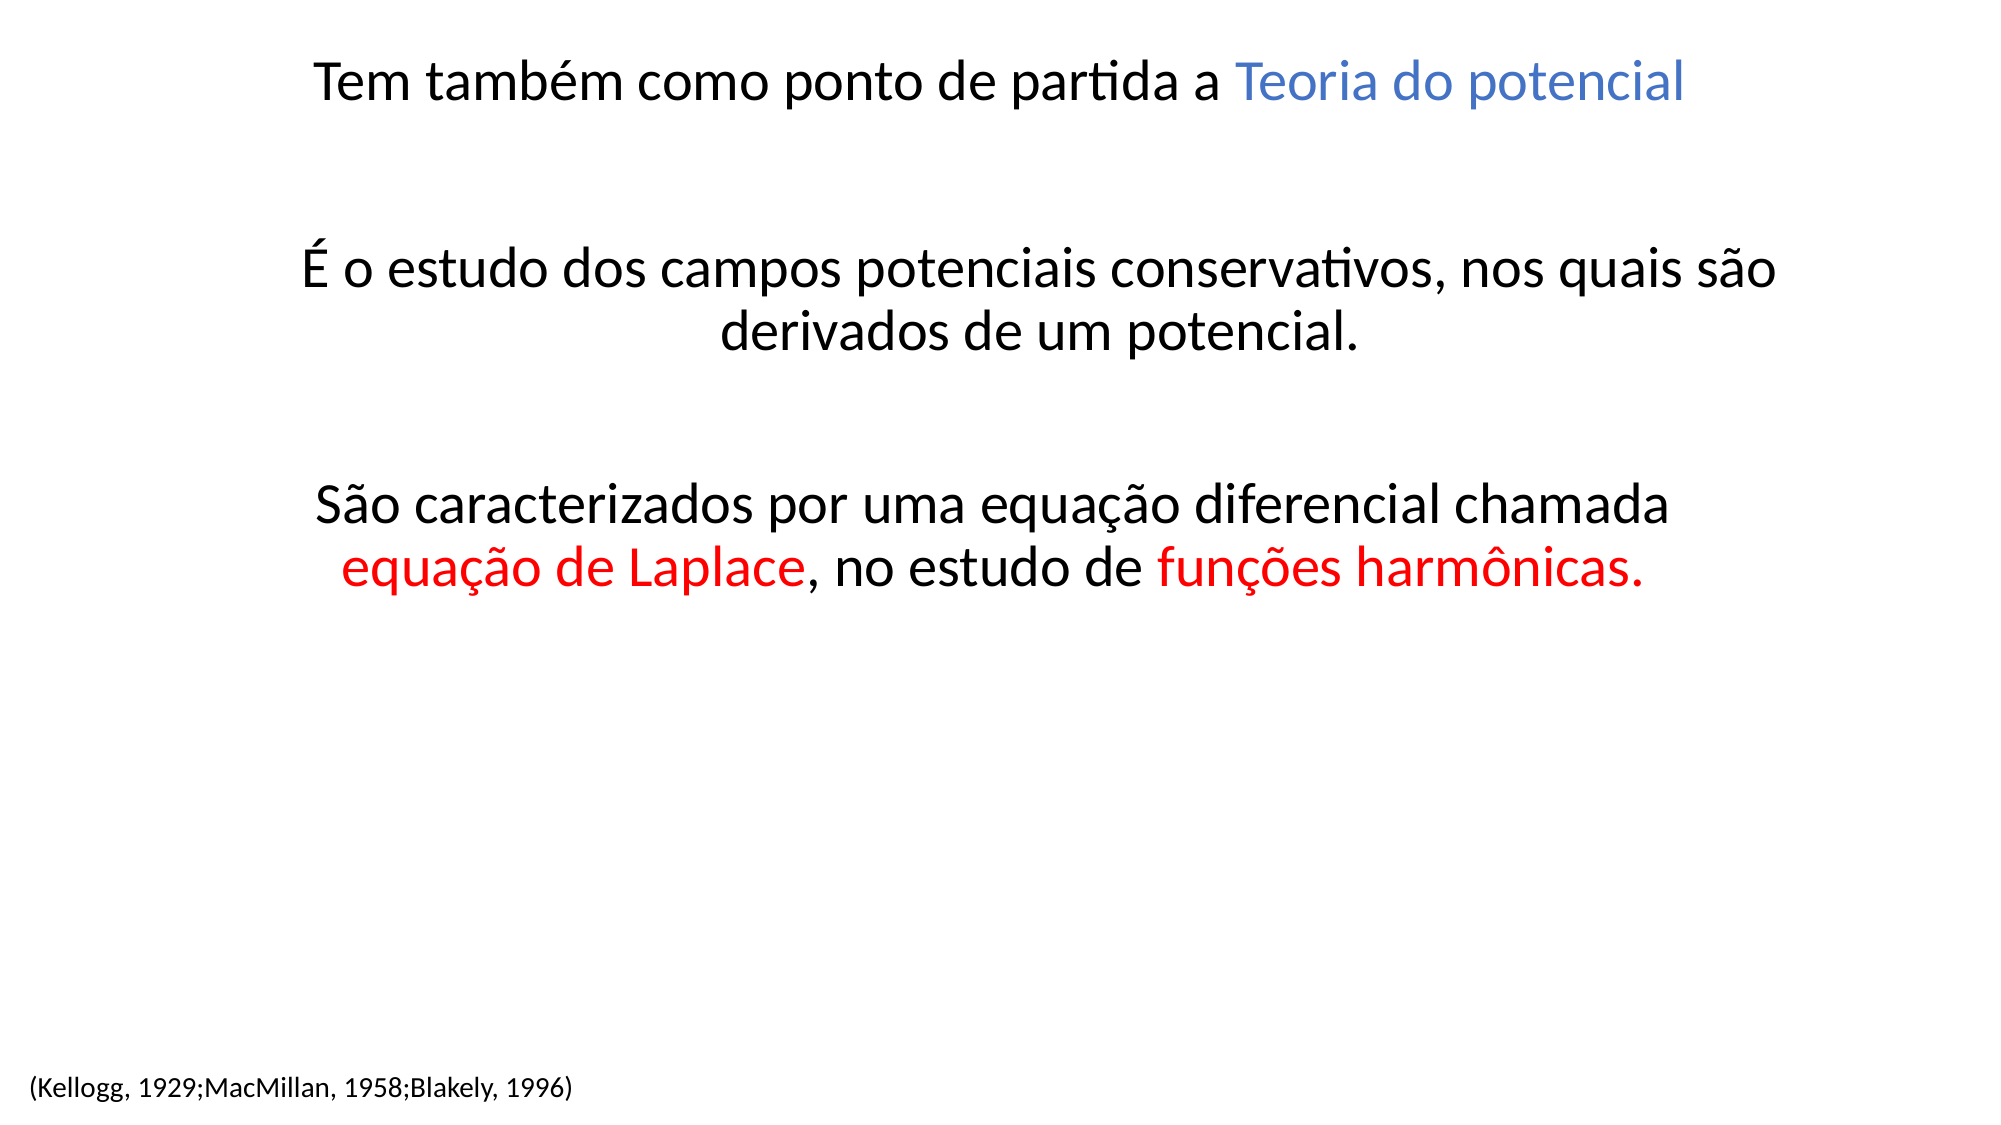

Tem também como ponto de partida a Teoria do potencial

É o estudo dos campos potenciais conservativos, nos quais são derivados de um potencial.
São caracterizados por uma equação diferencial chamada equação de Laplace, no estudo de funções harmônicas.
(Kellogg, 1929;MacMillan, 1958;Blakely, 1996)